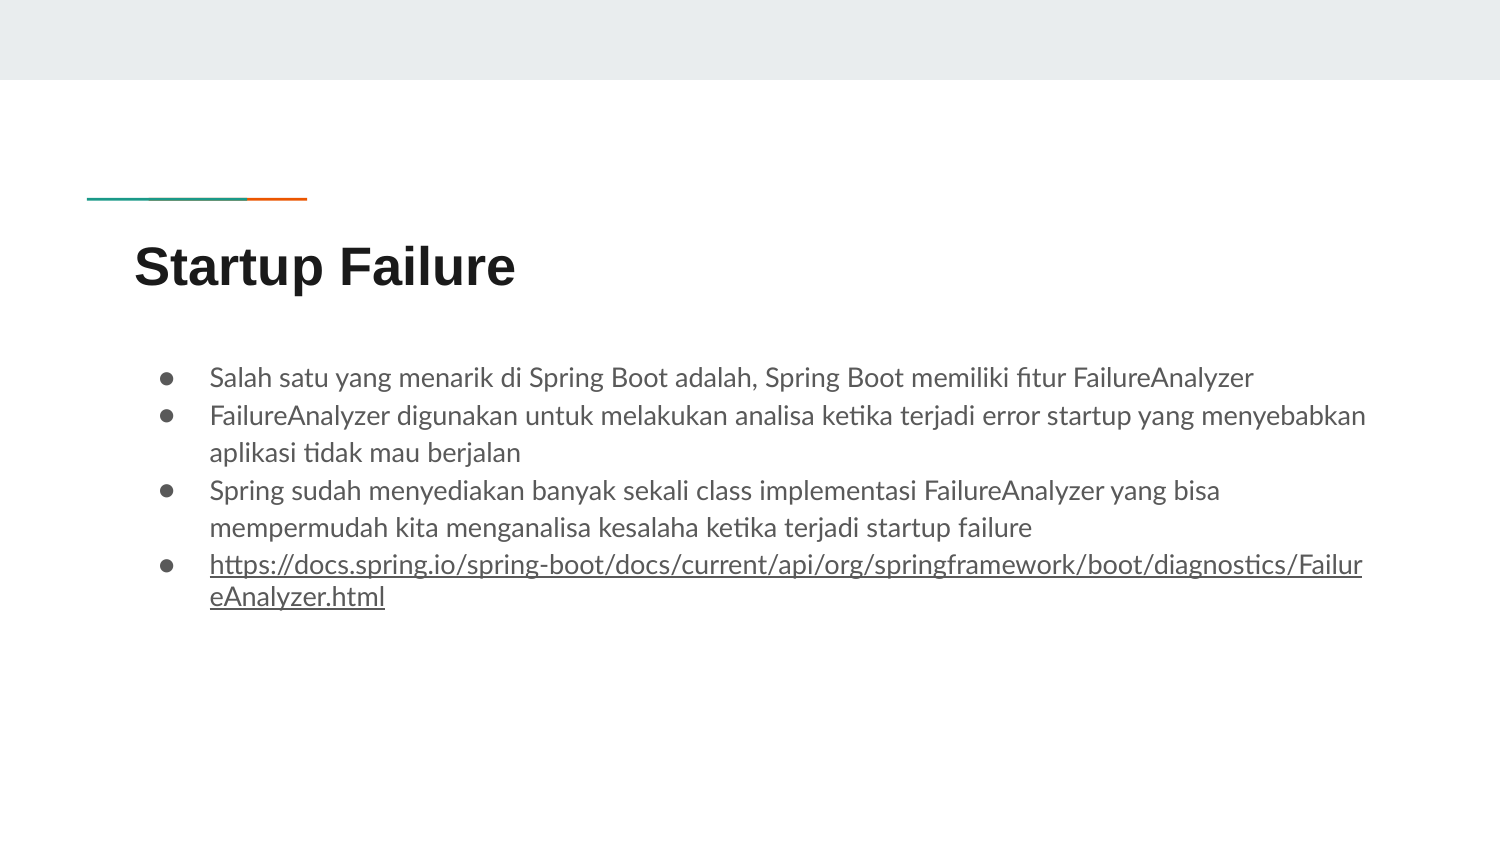

# Startup Failure
Salah satu yang menarik di Spring Boot adalah, Spring Boot memiliki fitur FailureAnalyzer
FailureAnalyzer digunakan untuk melakukan analisa ketika terjadi error startup yang menyebabkan aplikasi tidak mau berjalan
Spring sudah menyediakan banyak sekali class implementasi FailureAnalyzer yang bisa mempermudah kita menganalisa kesalaha ketika terjadi startup failure
https://docs.spring.io/spring-boot/docs/current/api/org/springframework/boot/diagnostics/FailureAnalyzer.html